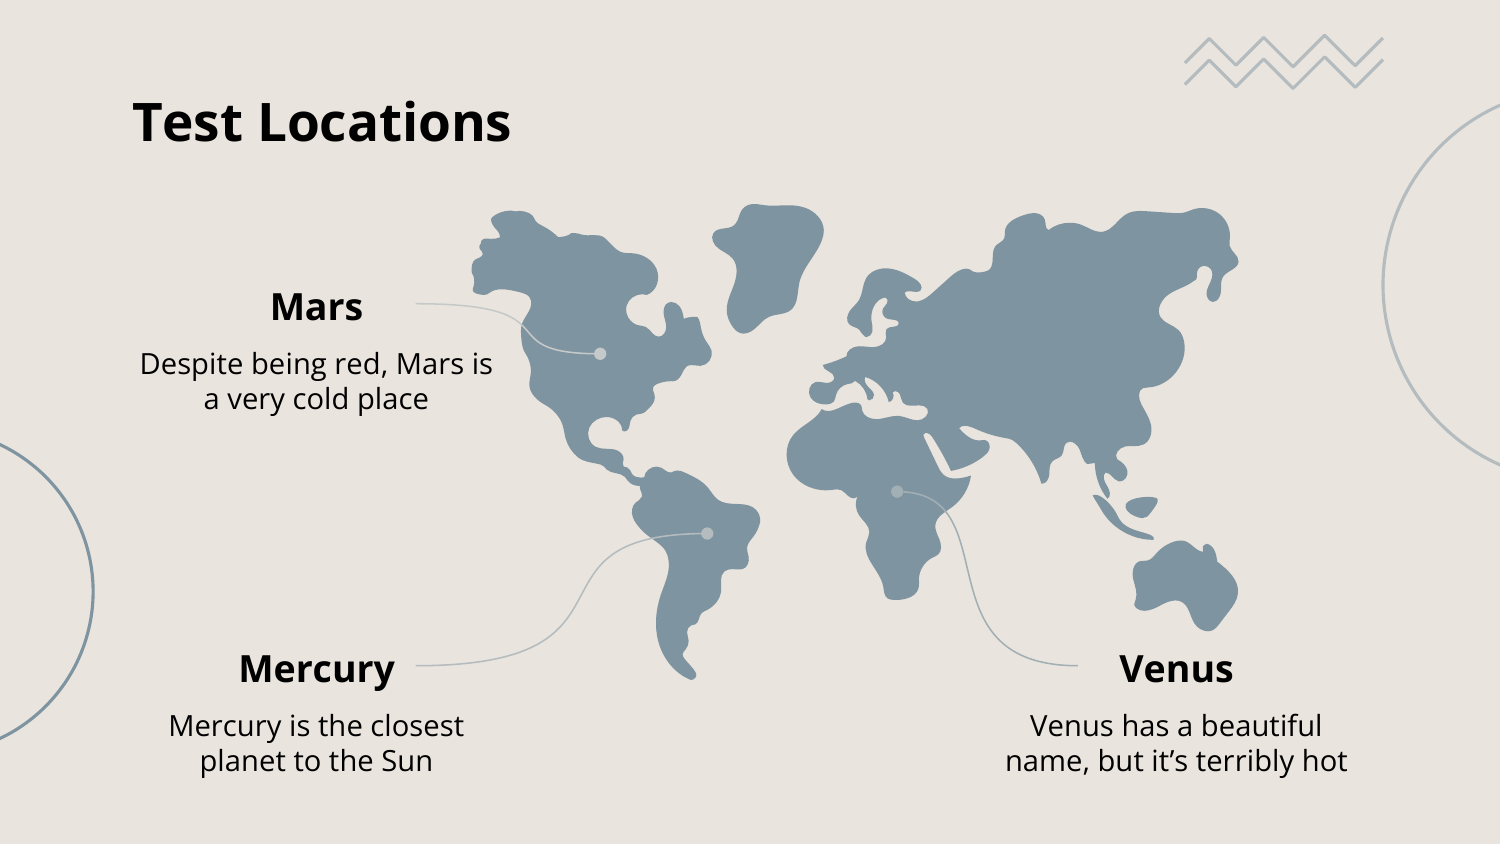

# Test Locations

Mars
Despite being red, Mars is a very cold place

Mercury
Venus
Mercury is the closest planet to the Sun
Venus has a beautiful name, but it’s terribly hot